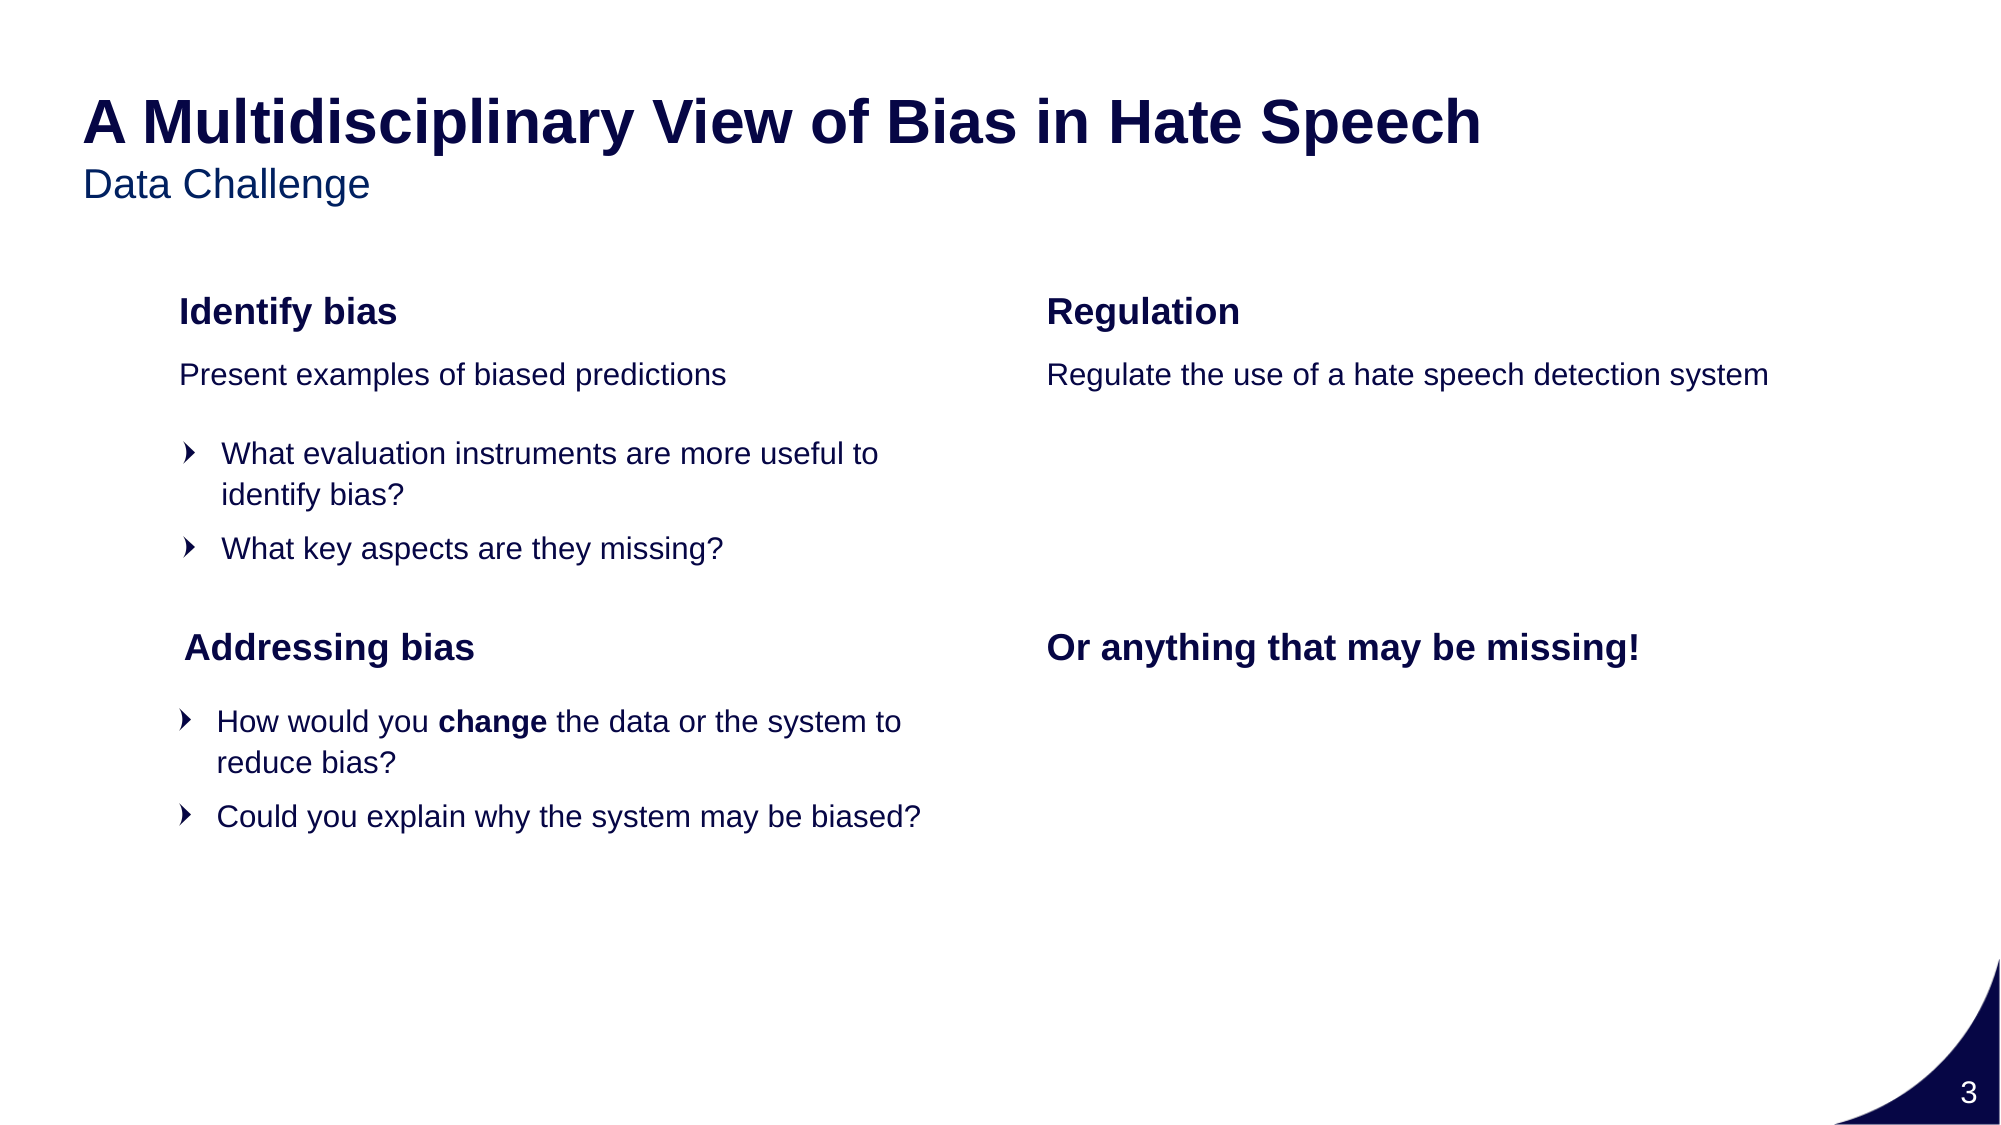

Slide Title 28
A Multidisciplinary View of Bias in Hate Speech
Data Challenge
Identify bias
Regulation
Present examples of biased predictions
Regulate the use of a hate speech detection system
What evaluation instruments are more useful to identify bias?
What key aspects are they missing?
Addressing bias
Or anything that may be missing!
How would you change the data or the system to reduce bias?
Could you explain why the system may be biased?